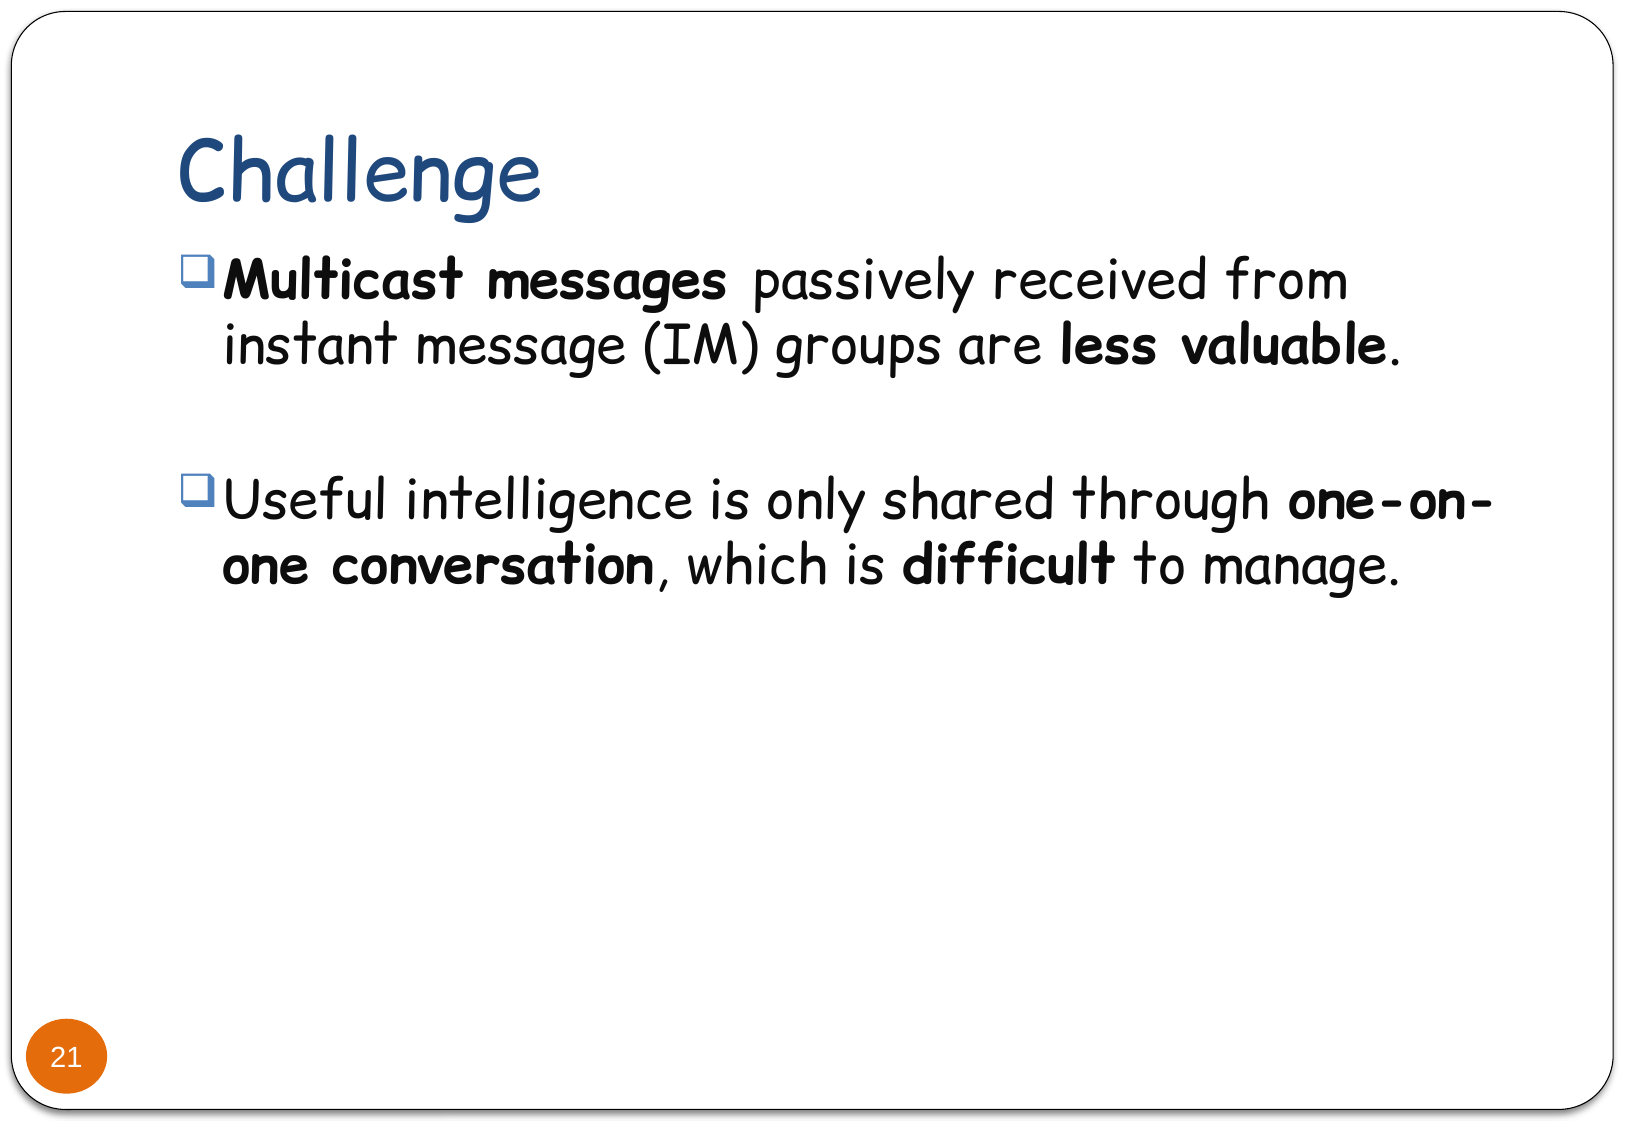

# Challenge
Multicast messages passively received from instant message (IM) groups are less valuable.

Useful intelligence is only shared through one-on-one conversation, which is difficult to manage.

21